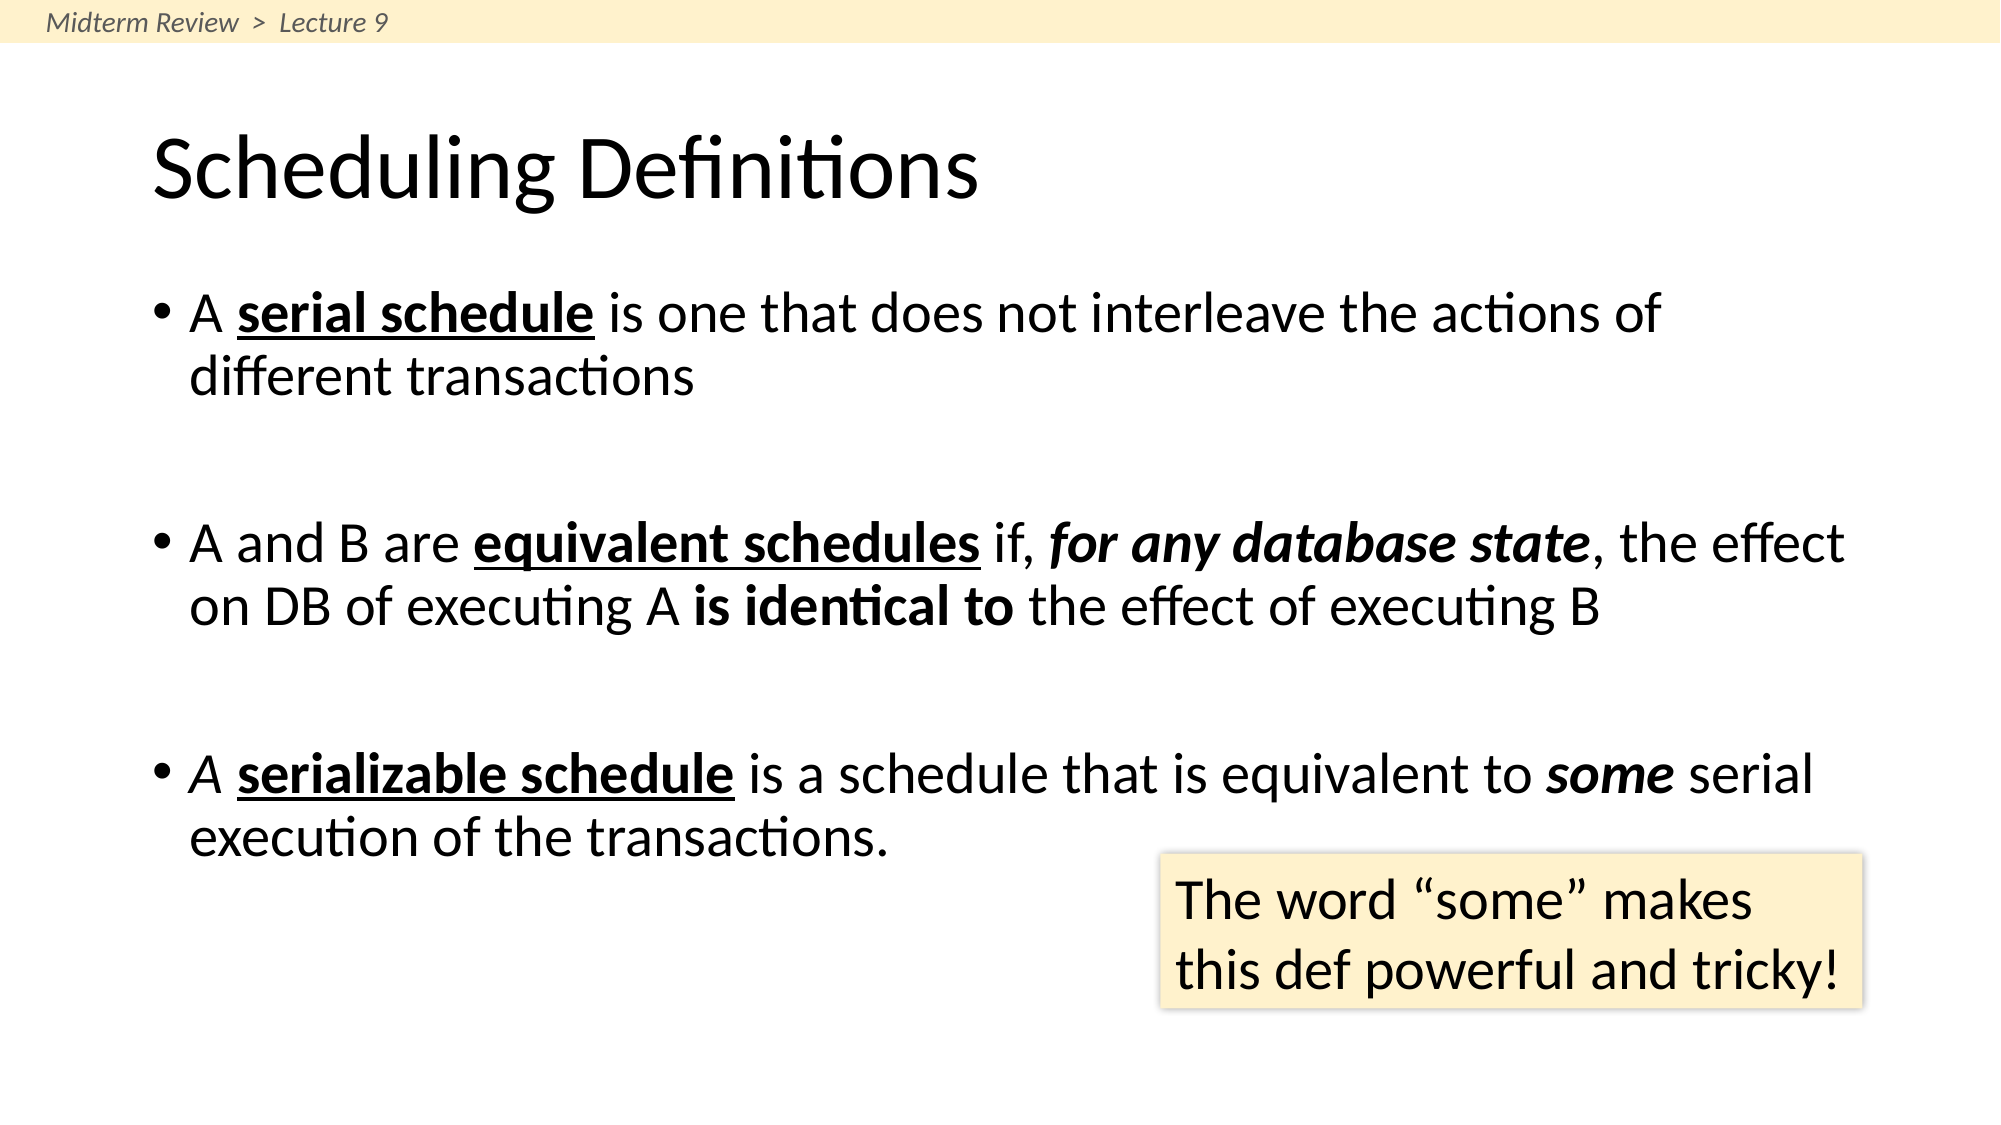

Midterm Review  >  Lecture 9
# Scheduling Definitions
A serial schedule is one that does not interleave the actions of different transactions

A and B are equivalent schedules if, for any database state, the effect on DB of executing A is identical to the effect of executing B

A serializable schedule is a schedule that is equivalent to some serial execution of the transactions.

The word “some” makes this def powerful and tricky!